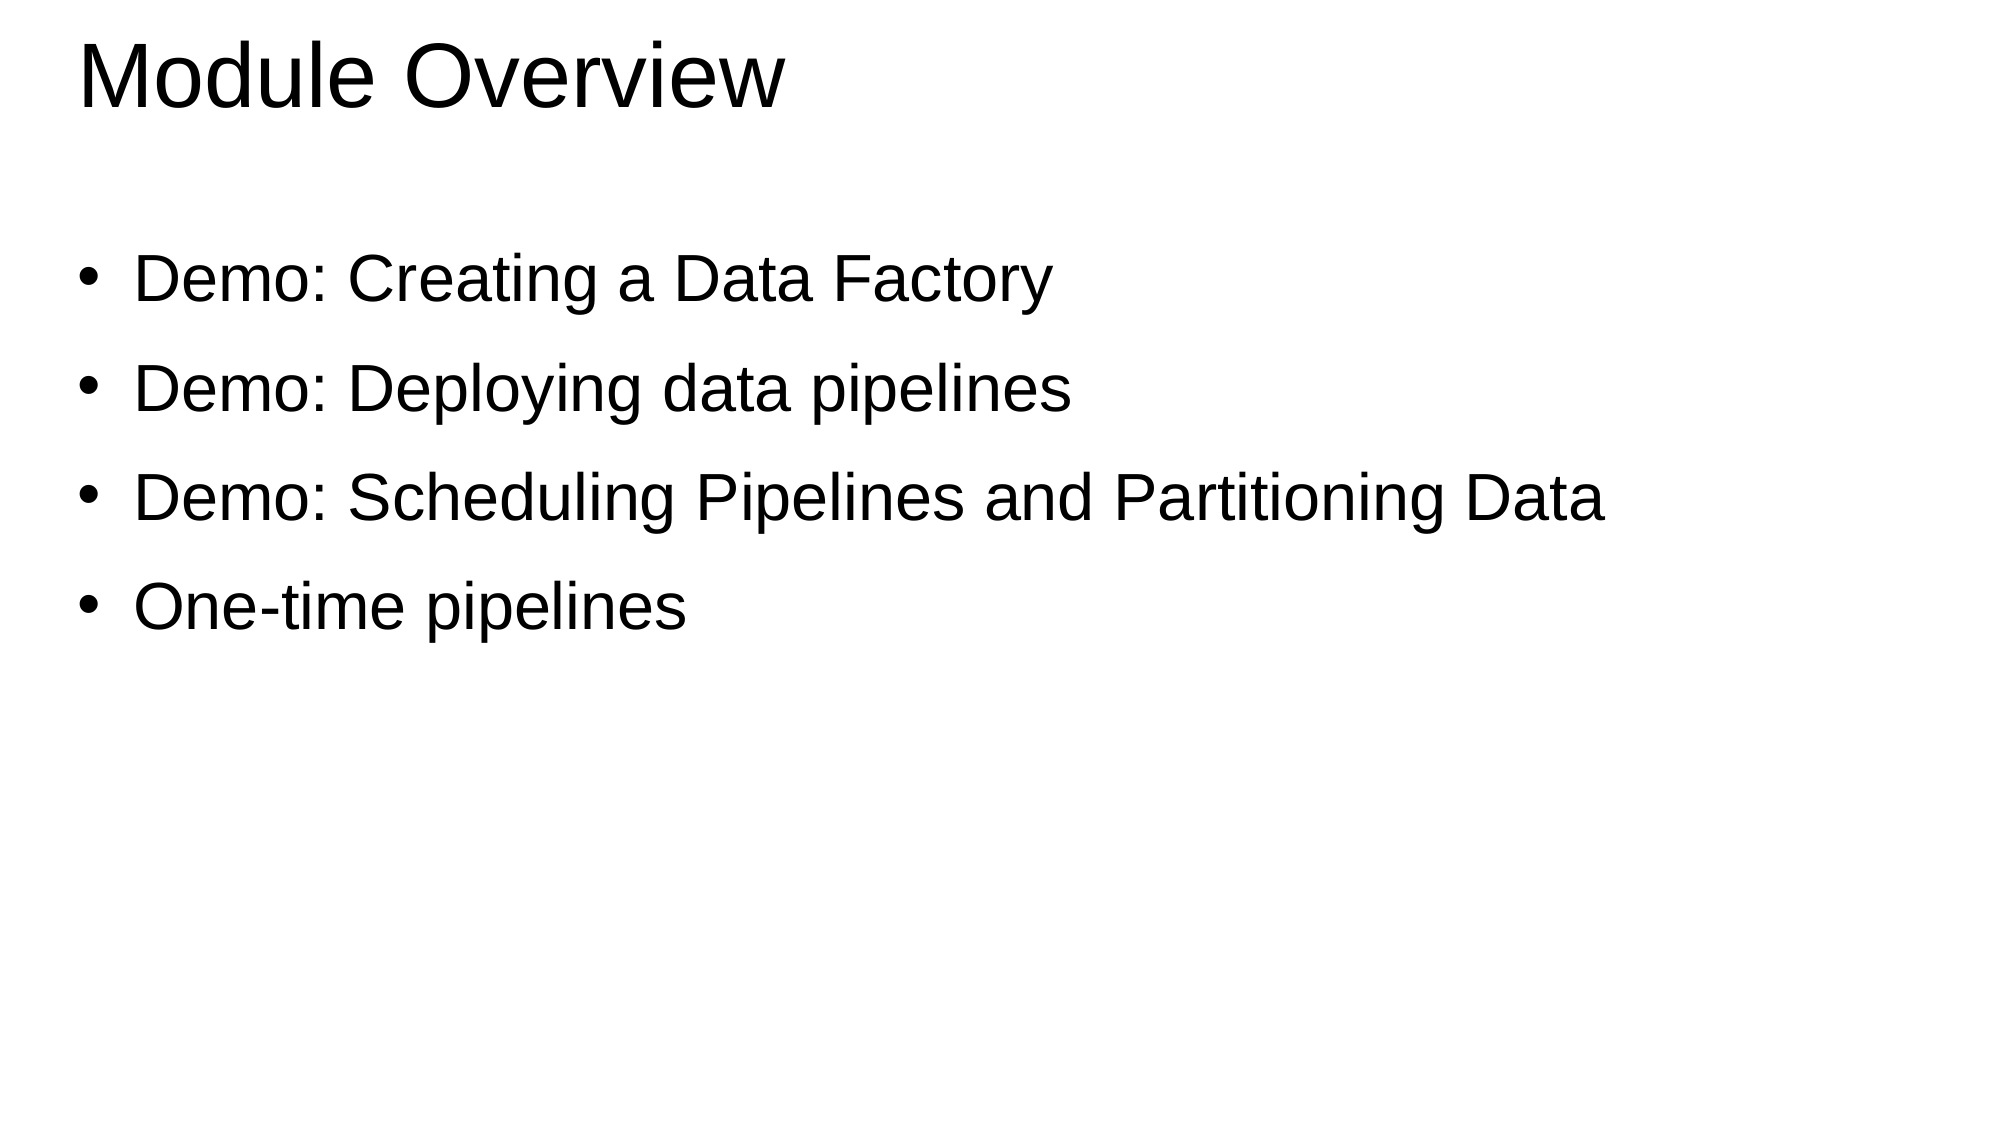

# Module Overview
Demo: Creating a Data Factory
Demo: Deploying data pipelines
Demo: Scheduling Pipelines and Partitioning Data
One-time pipelines